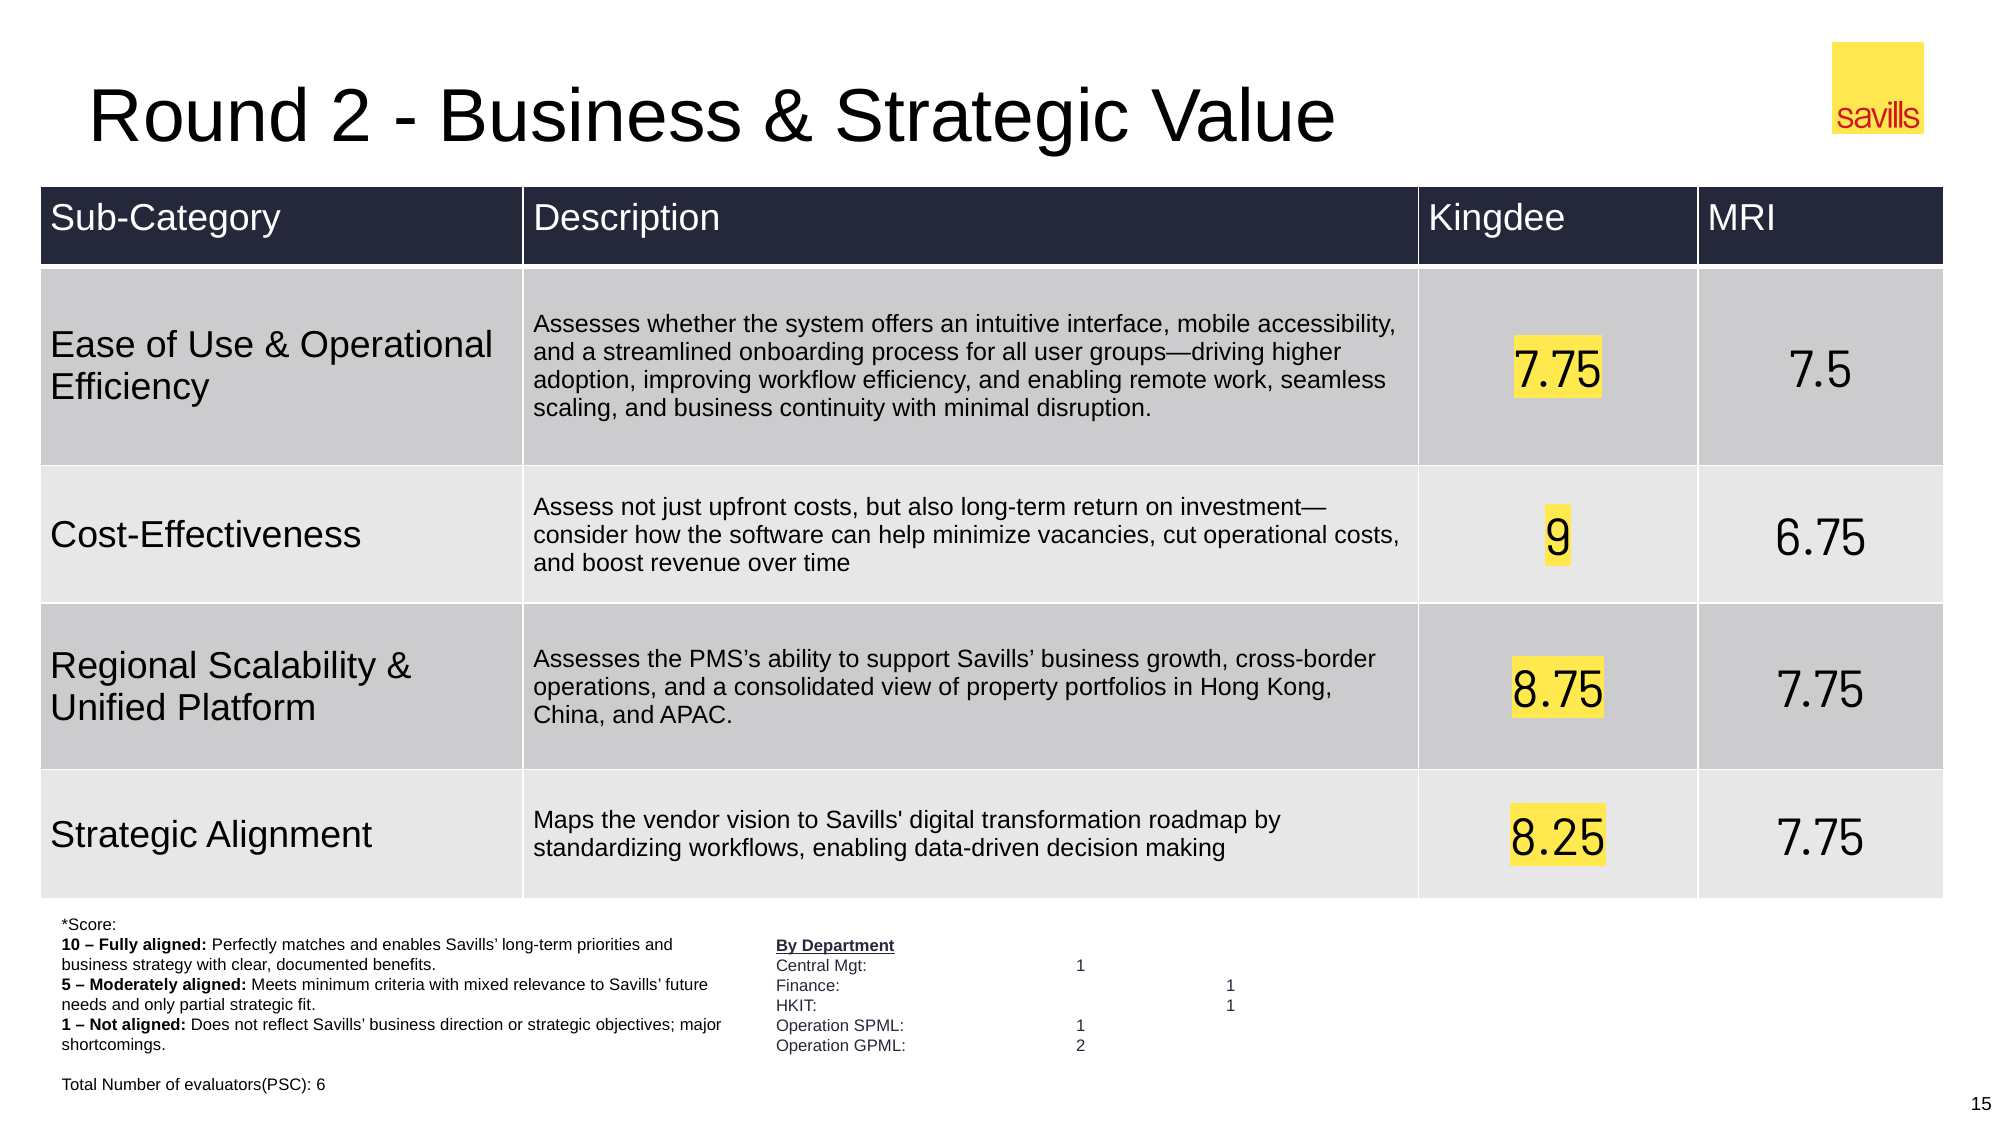

# Round 2 - Business & Strategic Value
| Sub-Category | Description | Kingdee | MRI |
| --- | --- | --- | --- |
| Ease of Use & Operational Efficiency | Assesses whether the system offers an intuitive interface, mobile accessibility, and a streamlined onboarding process for all user groups—driving higher adoption, improving workflow efficiency, and enabling remote work, seamless scaling, and business continuity with minimal disruption. | 7.75 | 7.5 |
| Cost-Effectiveness | Assess not just upfront costs, but also long-term return on investment—consider how the software can help minimize vacancies, cut operational costs, and boost revenue over time | 9 | 6.75 |
| Regional Scalability & Unified Platform | Assesses the PMS’s ability to support Savills’ business growth, cross-border operations, and a consolidated view of property portfolios in Hong Kong, China, and APAC. | 8.75 | 7.75 |
| Strategic Alignment | Maps the vendor vision to Savills' digital transformation roadmap by standardizing workflows, enabling data-driven decision making | 8.25 | 7.75 |
*Score:
10 – Fully aligned: Perfectly matches and enables Savills’ long-term priorities and business strategy with clear, documented benefits.
5 – Moderately aligned: Meets minimum criteria with mixed relevance to Savills’ future needs and only partial strategic fit.
1 – Not aligned: Does not reflect Savills’ business direction or strategic objectives; major shortcomings.

Total Number of evaluators(PSC): 6

By Department
Central Mgt:		1
Finance:			1
HKIT:			1
Operation SPML:		1
Operation GPML:		2

15